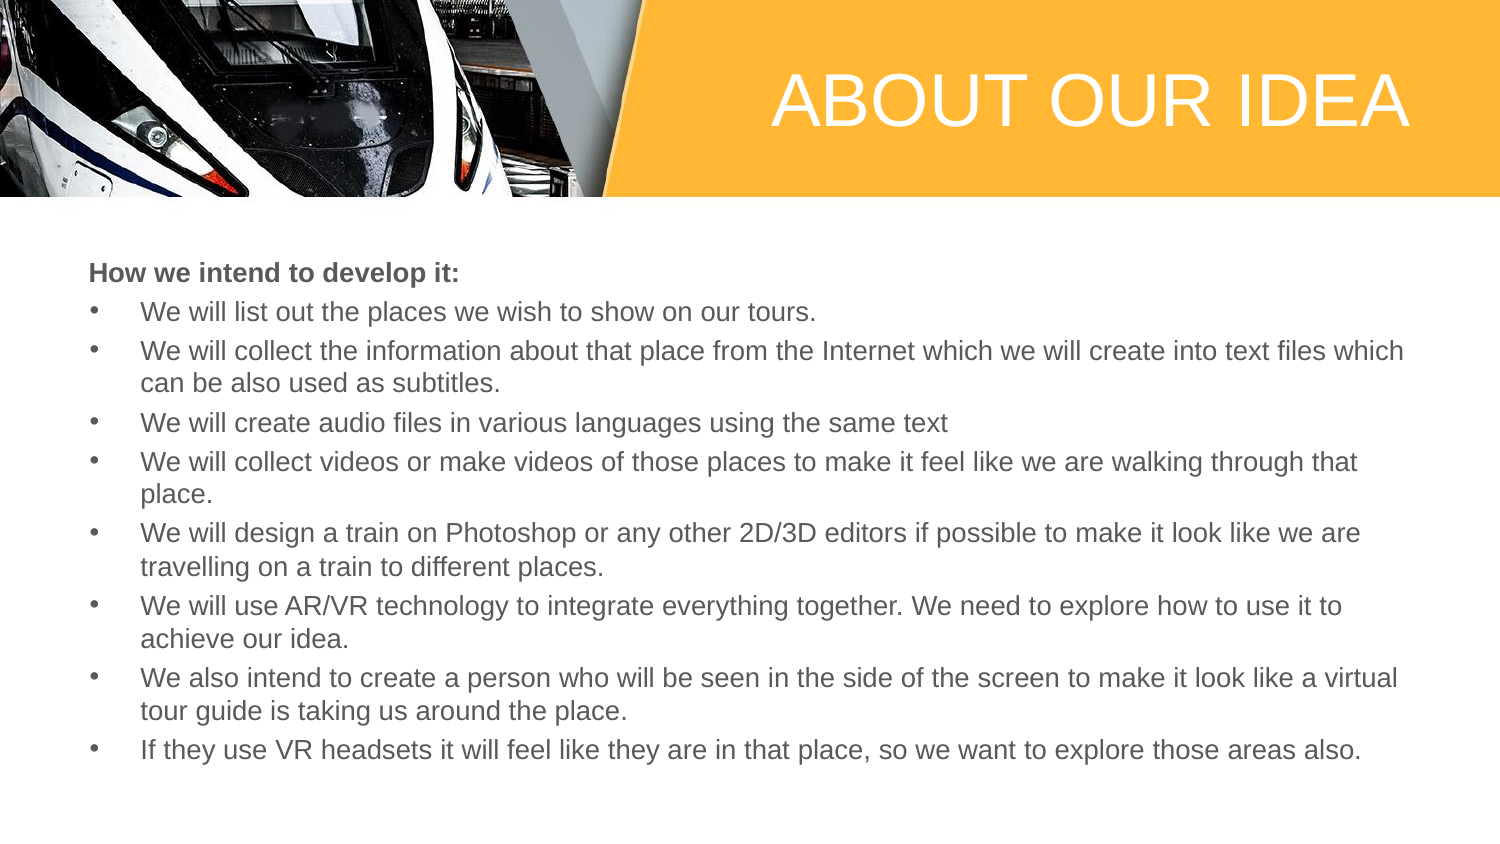

# ABOUT OUR IDEA
How we intend to develop it:
We will list out the places we wish to show on our tours.
We will collect the information about that place from the Internet which we will create into text files which can be also used as subtitles.
We will create audio files in various languages using the same text
We will collect videos or make videos of those places to make it feel like we are walking through that place.
We will design a train on Photoshop or any other 2D/3D editors if possible to make it look like we are travelling on a train to different places.
We will use AR/VR technology to integrate everything together. We need to explore how to use it to achieve our idea.
We also intend to create a person who will be seen in the side of the screen to make it look like a virtual tour guide is taking us around the place.
If they use VR headsets it will feel like they are in that place, so we want to explore those areas also.